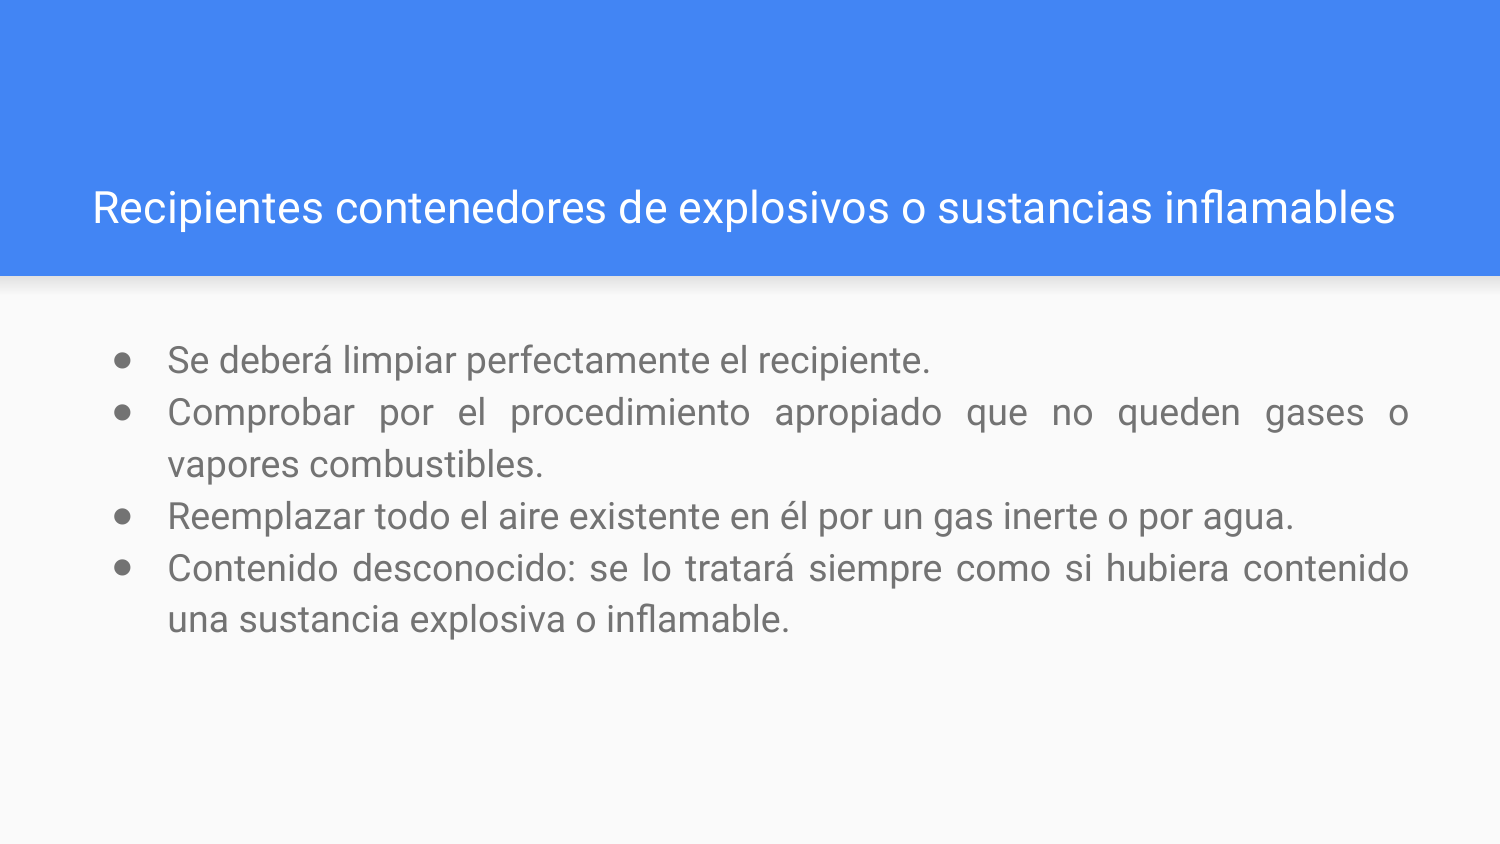

# Recipientes contenedores de explosivos o sustancias inflamables
Se deberá limpiar perfectamente el recipiente.
Comprobar por el procedimiento apropiado que no queden gases o vapores combustibles.
Reemplazar todo el aire existente en él por un gas inerte o por agua.
Contenido desconocido: se lo tratará siempre como si hubiera contenido una sustancia explosiva o inflamable.